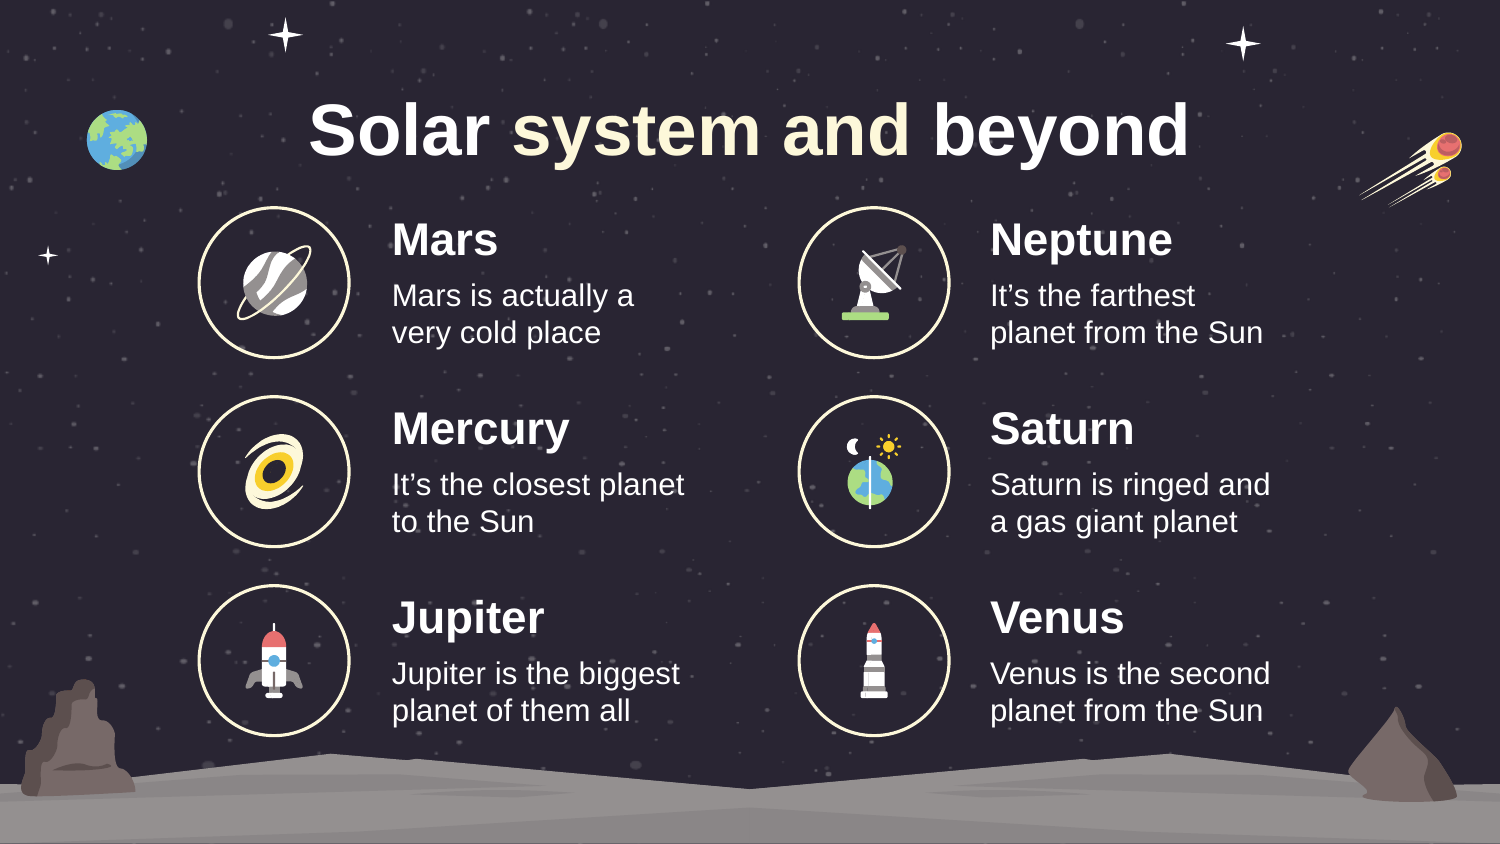

Solar system and beyond
# Mars
Neptune

Mars is actually a very cold place
It’s the farthest planet from the Sun
Mercury
Saturn

It’s the closest planet to the Sun
Saturn is ringed and a gas giant planet
Jupiter
Venus

Jupiter is the biggest planet of them all
Venus is the second planet from the Sun